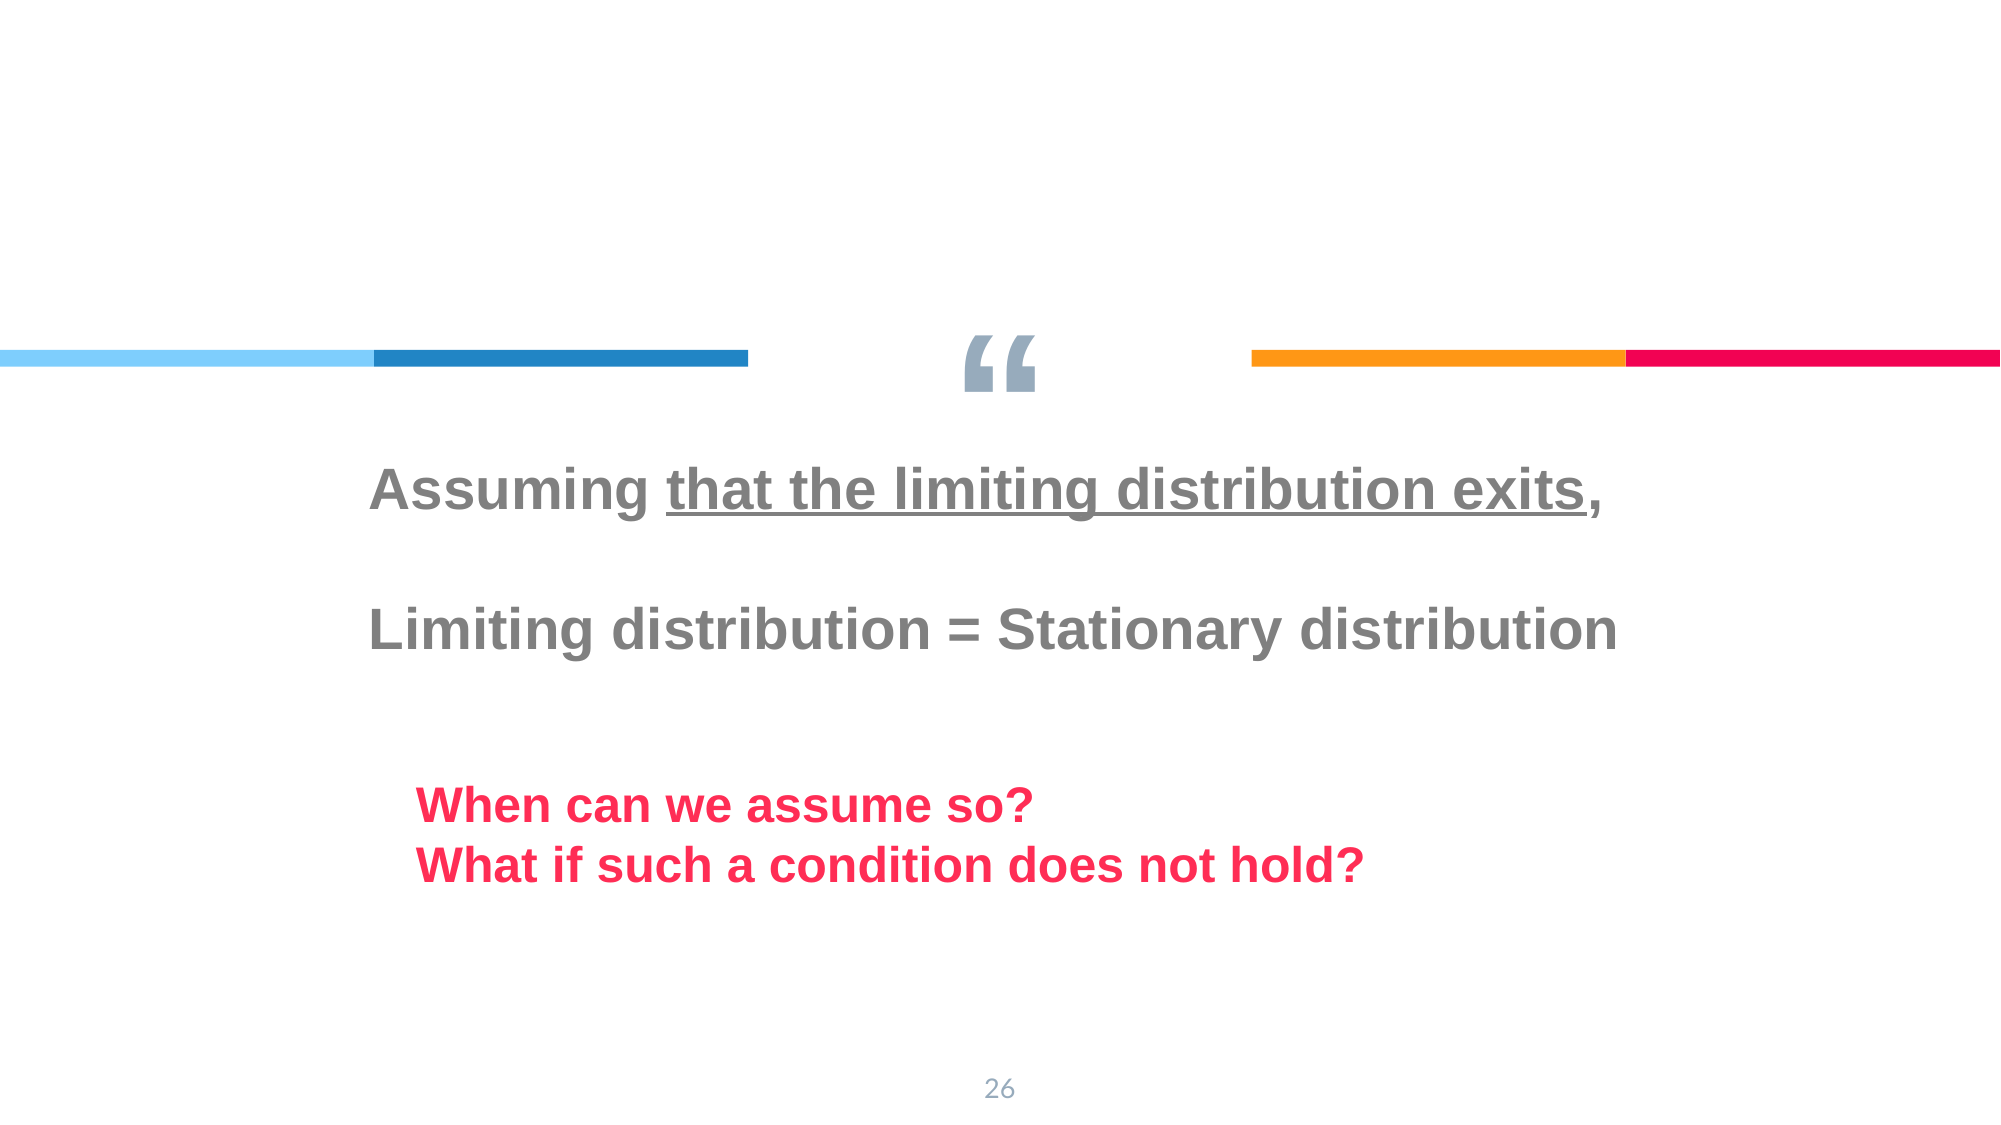

Assuming that the limiting distribution exits,

Limiting distribution = Stationary distribution
When can we assume so?
What if such a condition does not hold?

26